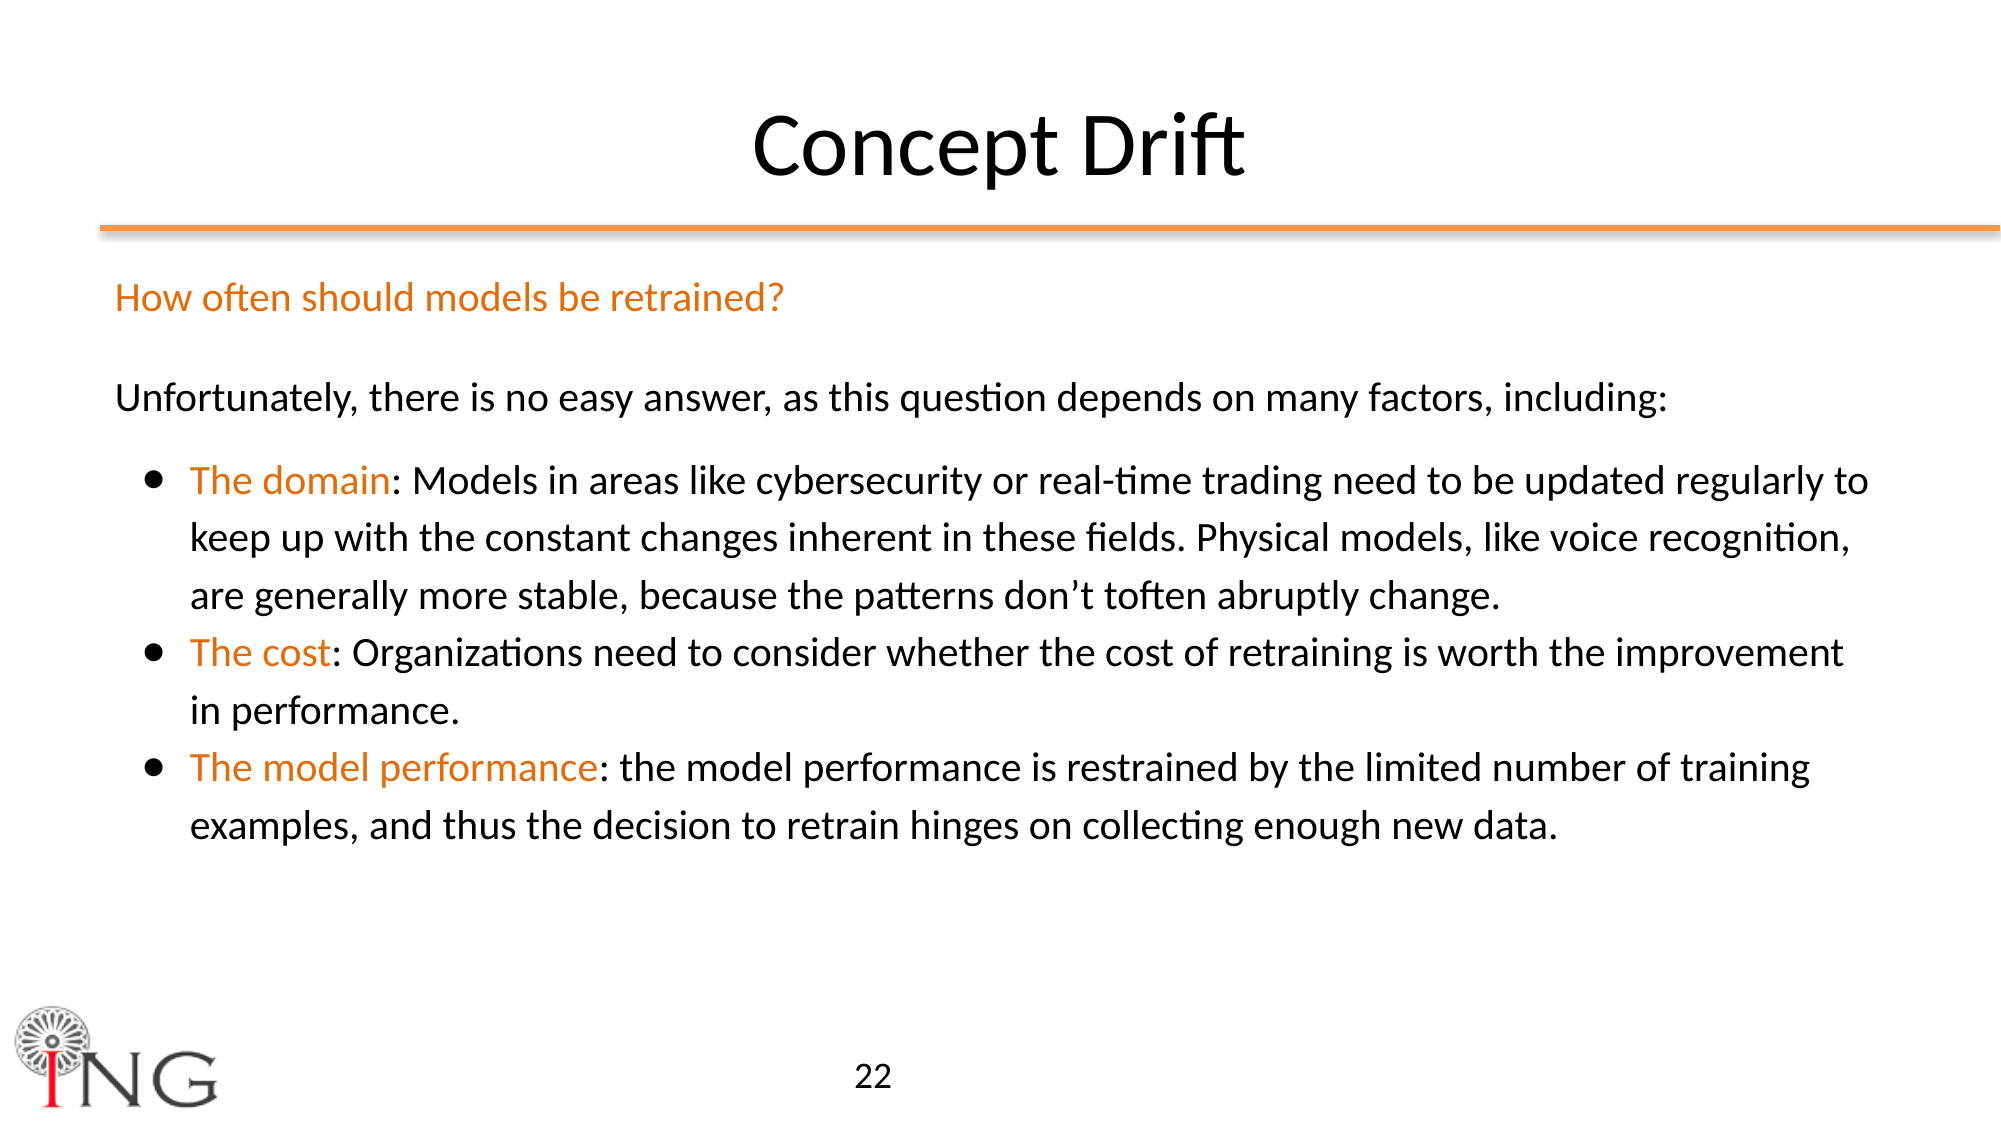

Concept Drift
How often should models be retrained?

Unfortunately, there is no easy answer, as this question depends on many factors, including:
The domain: Models in areas like cybersecurity or real-time trading need to be updated regularly to keep up with the constant changes inherent in these fields. Physical models, like voice recognition, are generally more stable, because the patterns don’t toften abruptly change.
The cost: Organizations need to consider whether the cost of retraining is worth the improvement in performance.
The model performance: the model performance is restrained by the limited number of training examples, and thus the decision to retrain hinges on collecting enough new data.
22